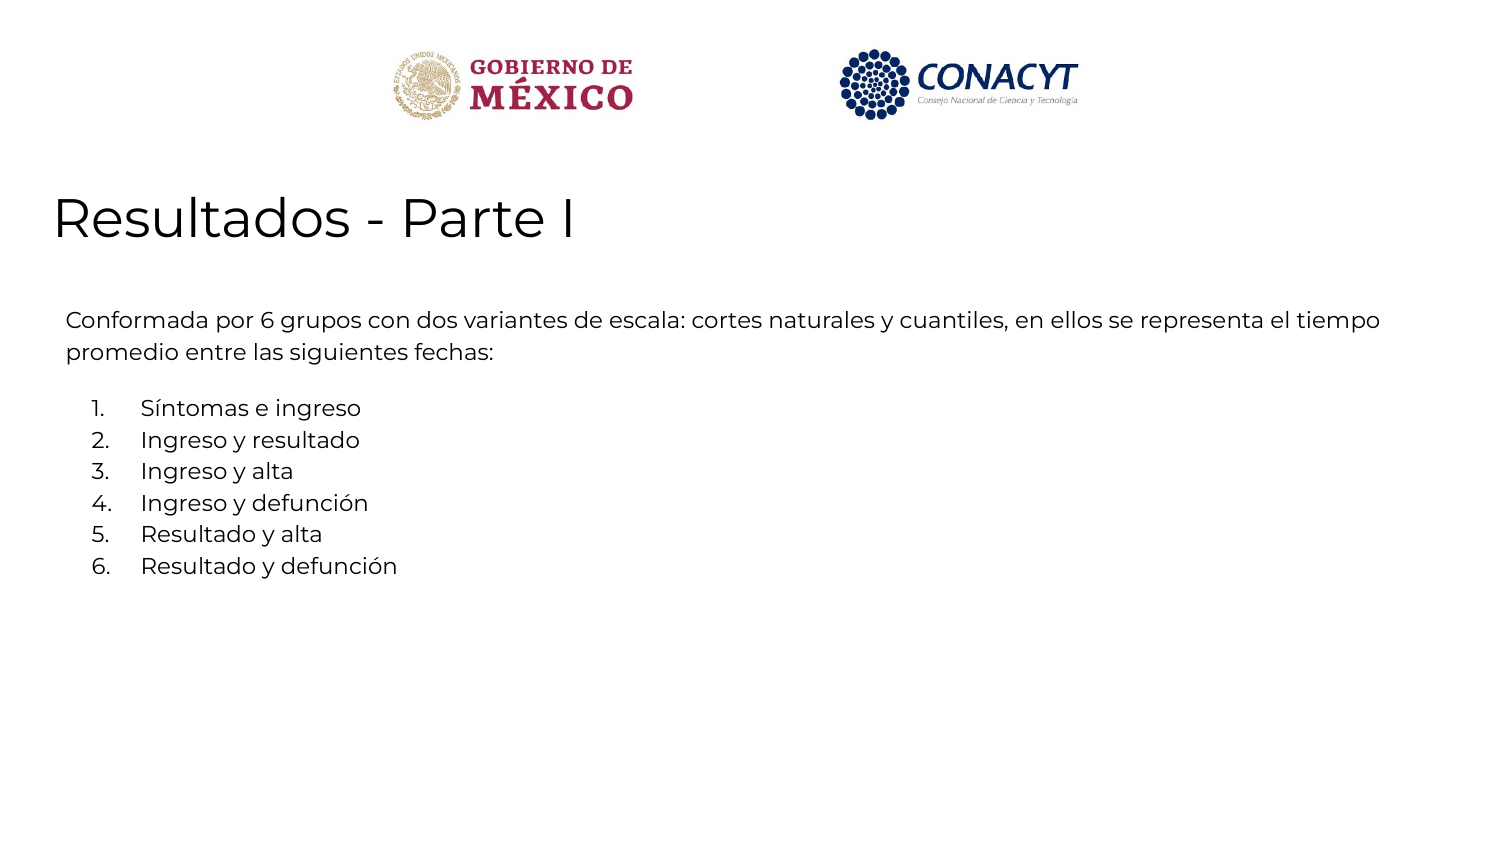

Resultados - Parte I
Conformada por 6 grupos con dos variantes de escala: cortes naturales y cuantiles, en ellos se representa el tiempo promedio entre las siguientes fechas:
Síntomas e ingreso
Ingreso y resultado
Ingreso y alta
Ingreso y defunción
Resultado y alta
Resultado y defunción